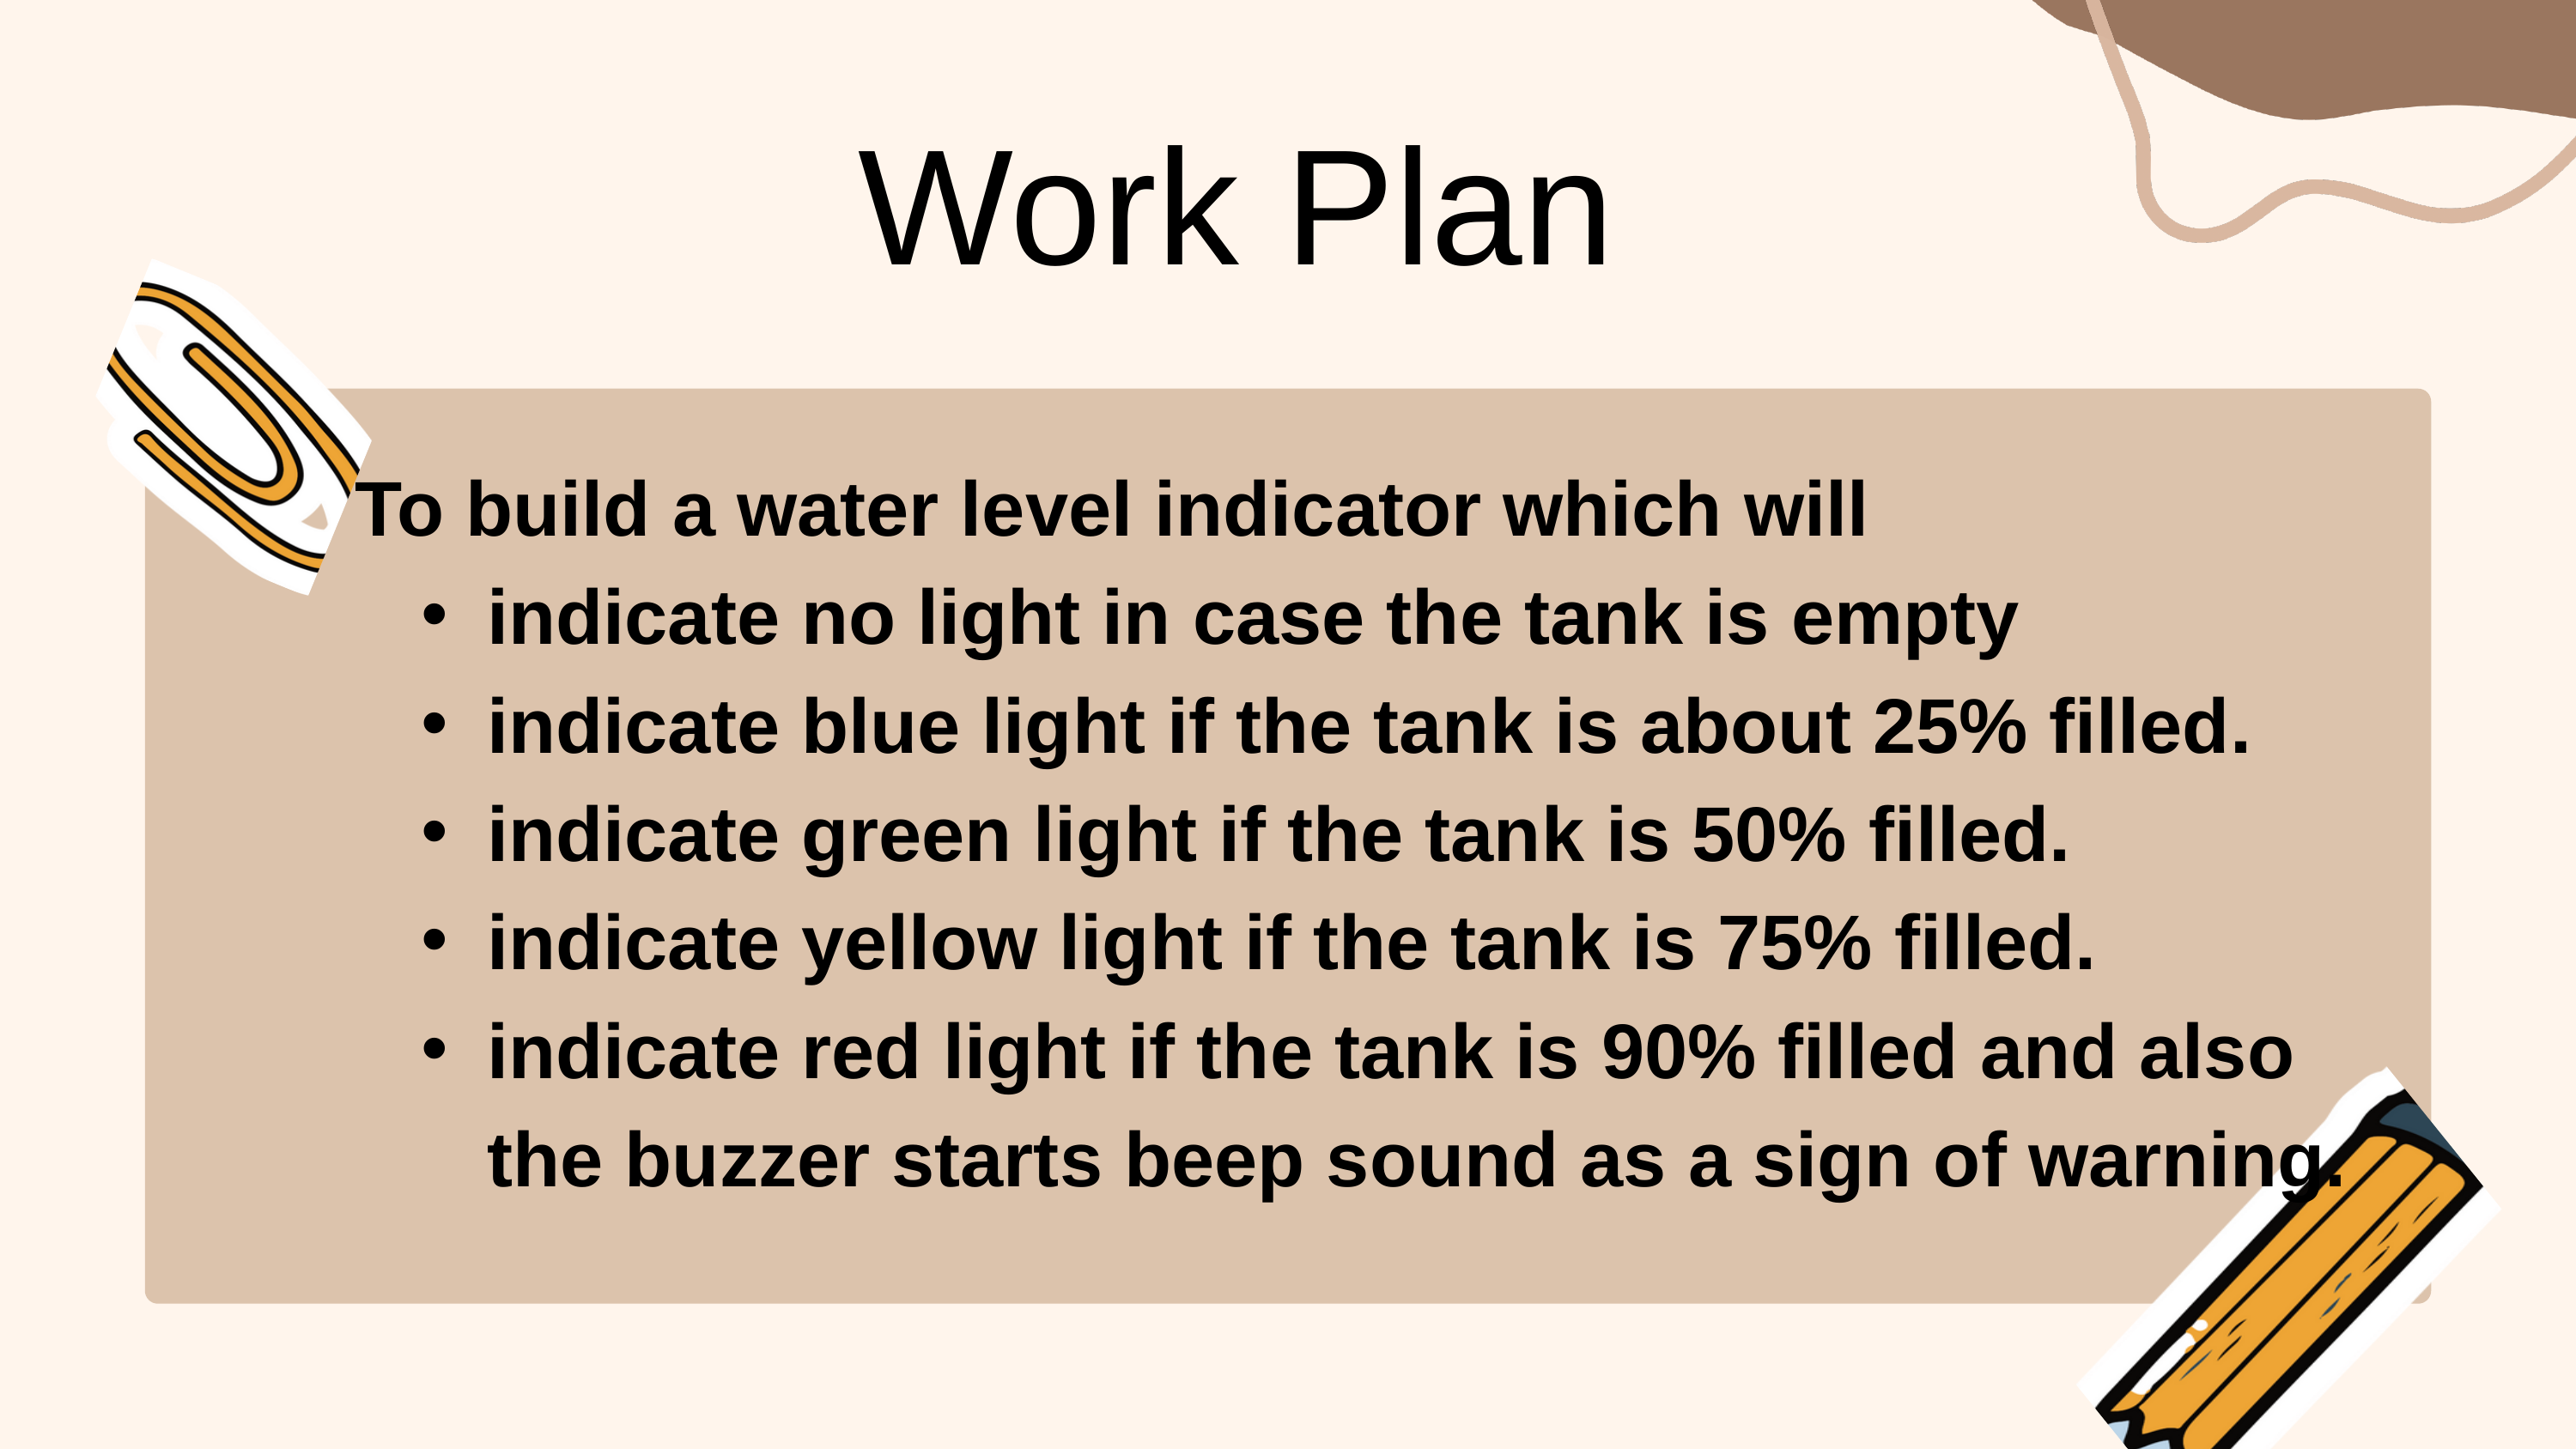

Work Plan

To build a water level indicator which will
indicate no light in case the tank is empty
indicate blue light if the tank is about 25% filled.
indicate green light if the tank is 50% filled.
indicate yellow light if the tank is 75% filled.
indicate red light if the tank is 90% filled and also the buzzer starts beep sound as a sign of warning.